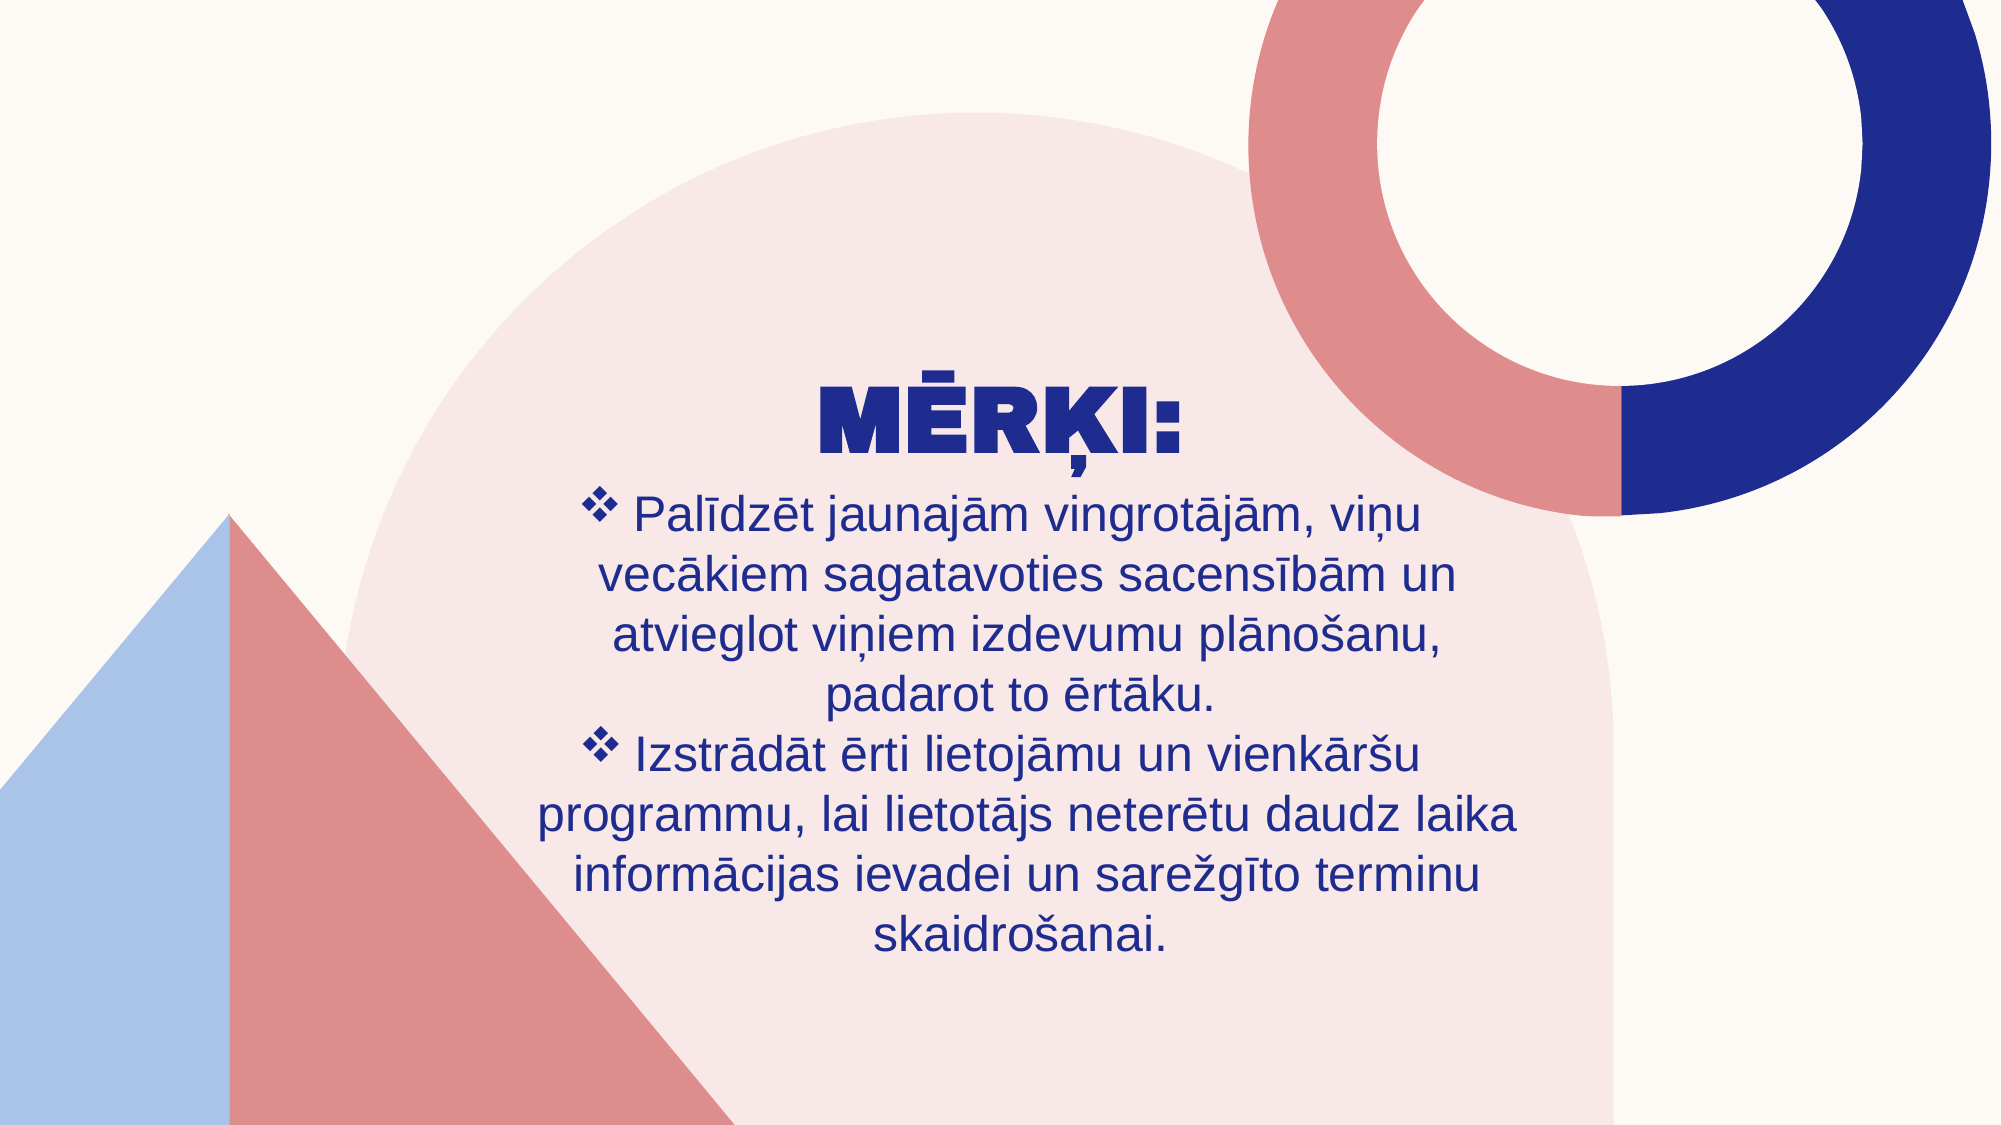

# MĒRĶI:
Palīdzēt jaunajām vingrotājām, viņu vecākiem sagatavoties sacensībām un atvieglot viņiem izdevumu plānošanu, padarot to ērtāku.
Izstrādāt ērti lietojāmu un vienkāršu programmu, lai lietotājs neterētu daudz laika informācijas ievadei un sarežgīto terminu skaidrošanai.